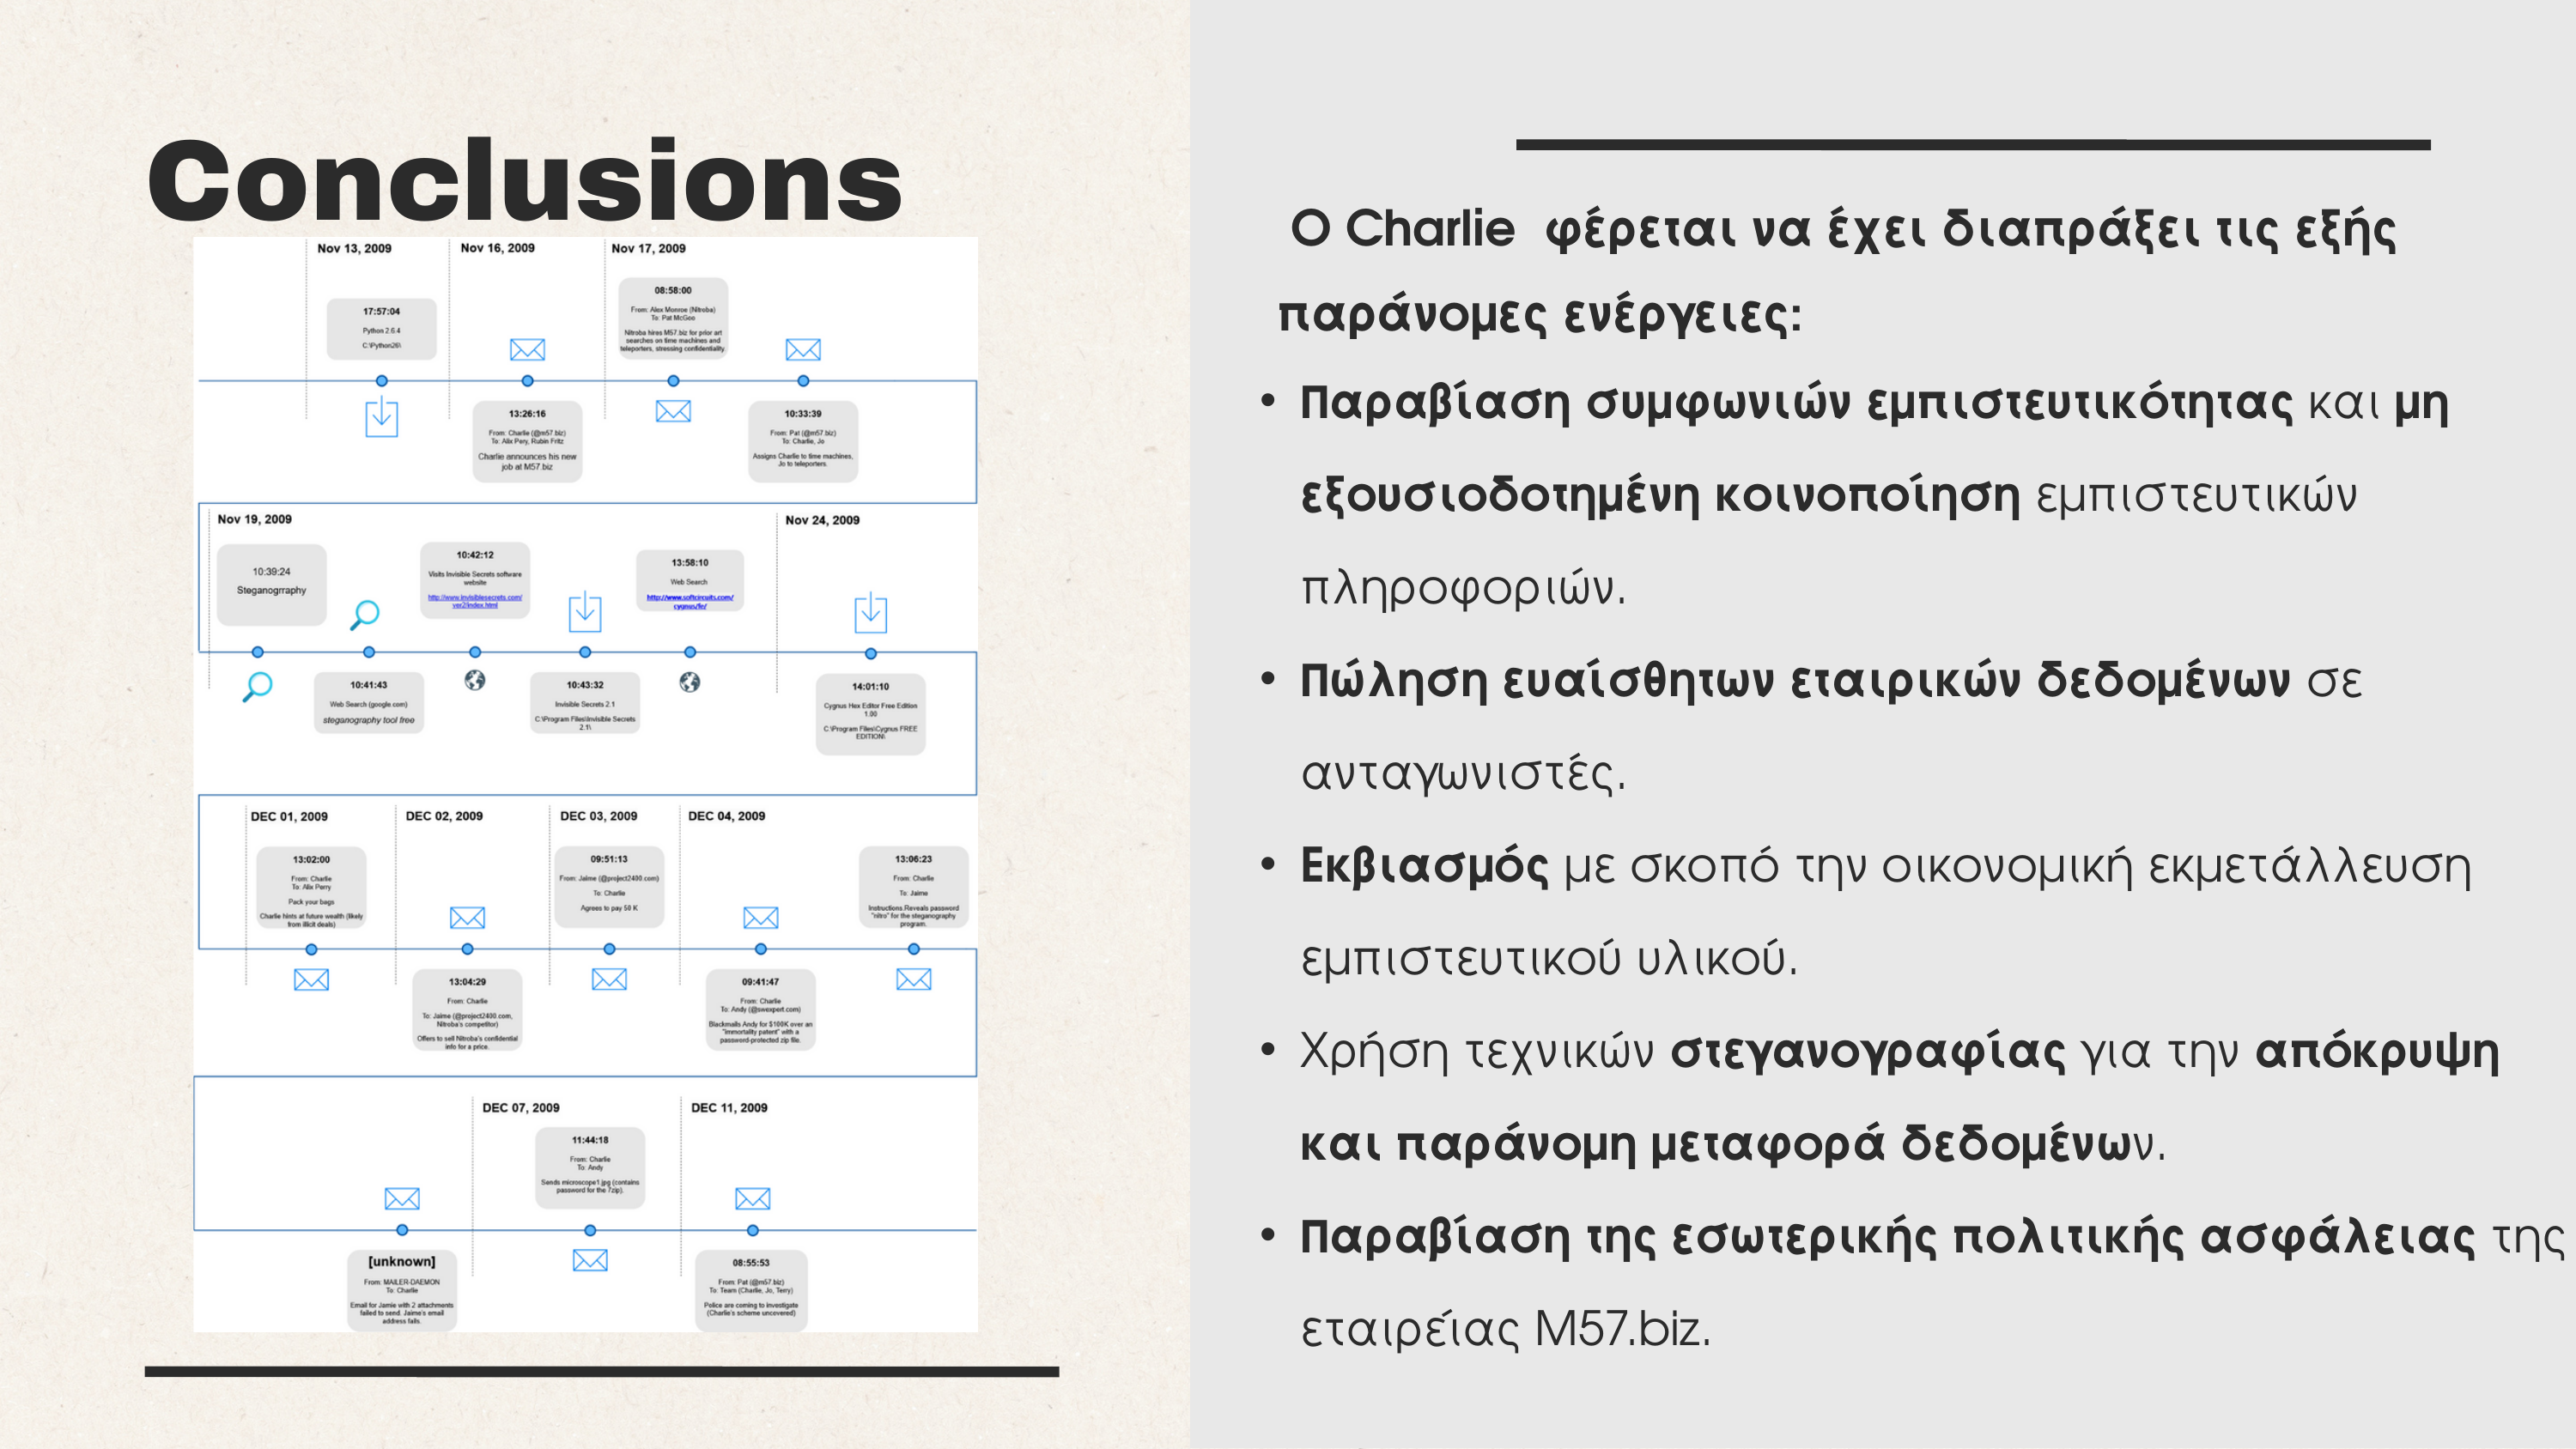

Conclusions
06/10

 O Charlie  φέρεται να έχει διαπράξει τις εξής παράνομες ενέργειες:

Παραβίαση συμφωνιών εμπιστευτικότητας και μη εξουσιοδοτημένη κοινοποίηση εμπιστευτικών πληροφοριών.
Πώληση ευαίσθητων εταιρικών δεδομένων σε ανταγωνιστές.
Εκβιασμός με σκοπό την οικονομική εκμετάλλευση εμπιστευτικού υλικού.
Χρήση τεχνικών στεγανογραφίας για την απόκρυψη και παράνομη μεταφορά δεδομένων.
Παραβίαση της εσωτερικής πολιτικής ασφάλειας της εταιρείας M57.biz.